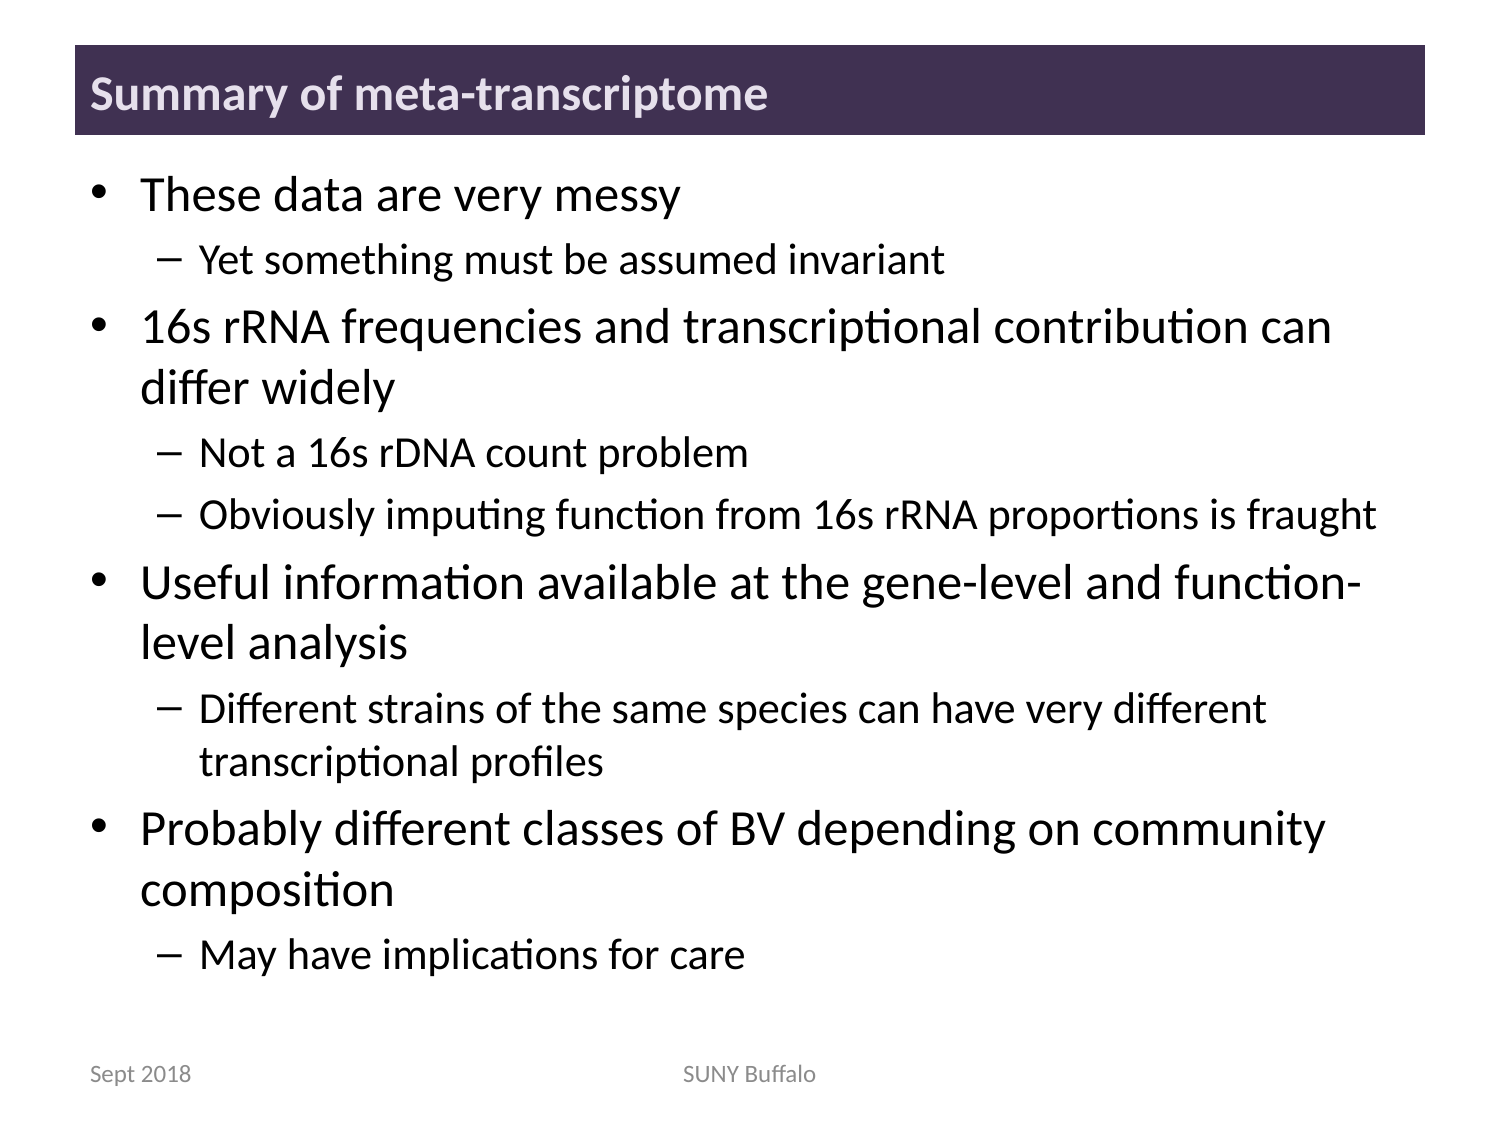

# Summary of meta-transcriptome
These data are very messy
Yet something must be assumed invariant
16s rRNA frequencies and transcriptional contribution can differ widely
Not a 16s rDNA count problem
Obviously imputing function from 16s rRNA proportions is fraught
Useful information available at the gene-level and function-level analysis
Different strains of the same species can have very different transcriptional profiles
Probably different classes of BV depending on community composition
May have implications for care

Sept 2018
SUNY Buffalo